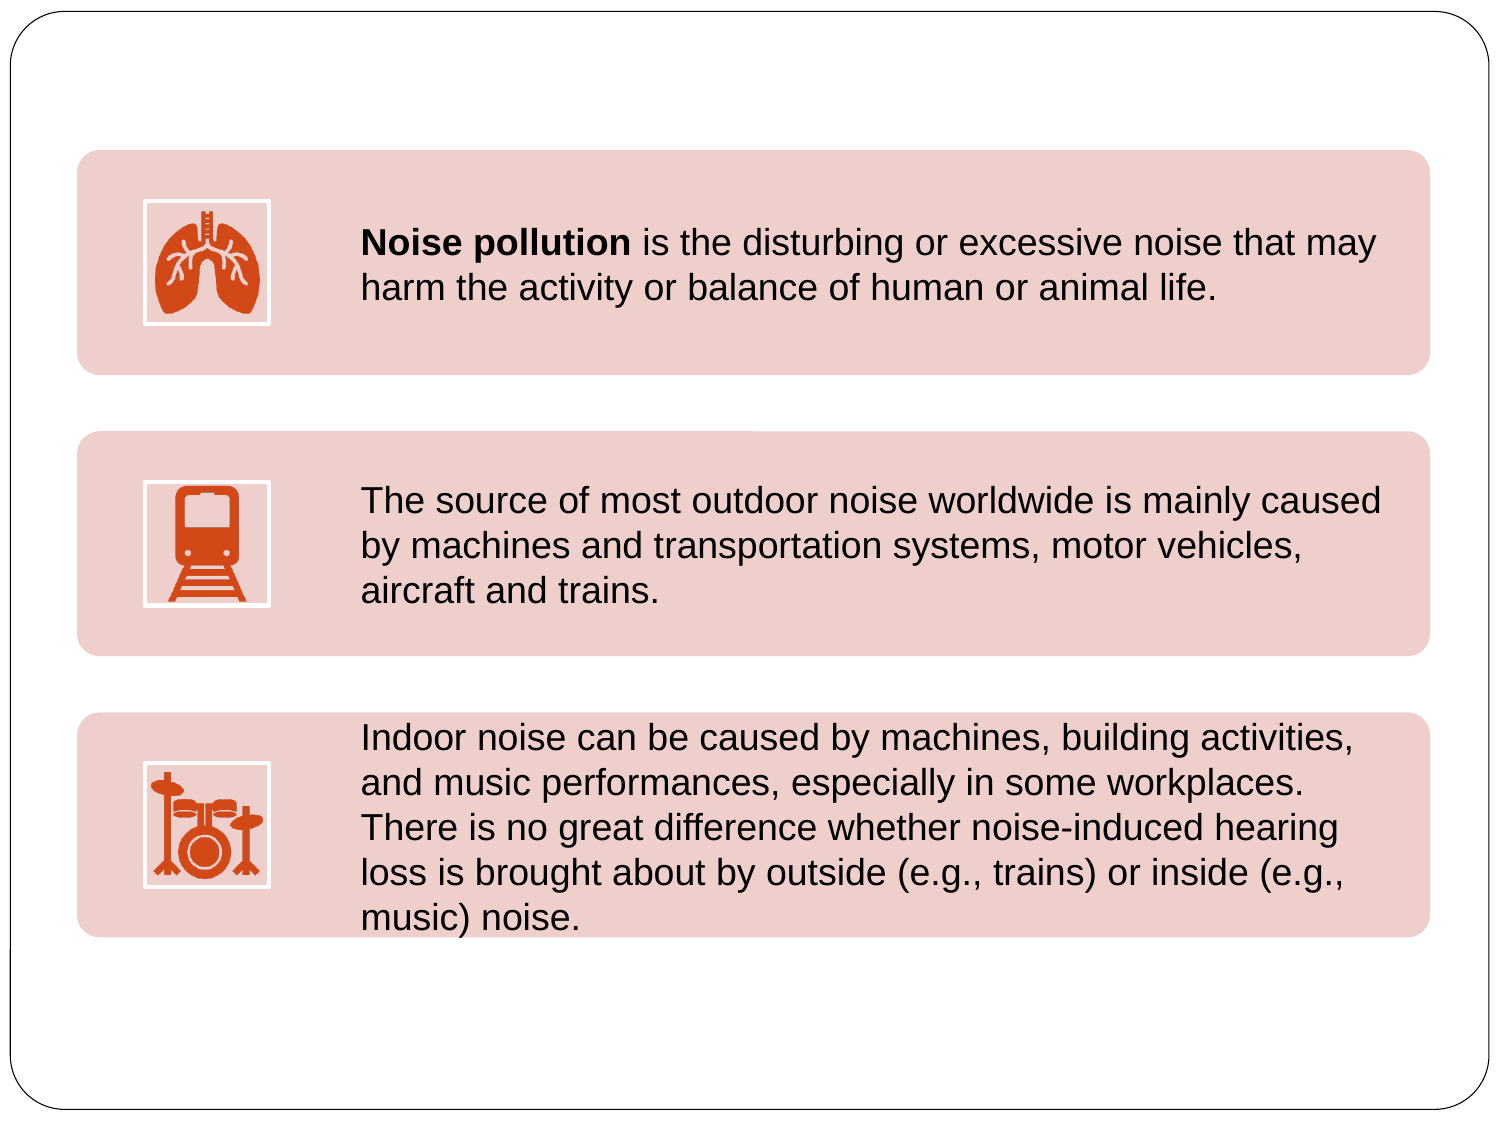

#
Noise pollution is the disturbing or excessive noise that may harm the activity or balance of human or animal life.
The source of most outdoor noise worldwide is mainly caused by machines and transportation systems, motor vehicles, aircraft and trains.
Indoor noise can be caused by machines, building activities, and music performances, especially in some workplaces. There is no great difference whether noise-induced hearing loss is brought about by outside (e.g., trains) or inside (e.g., music) noise.